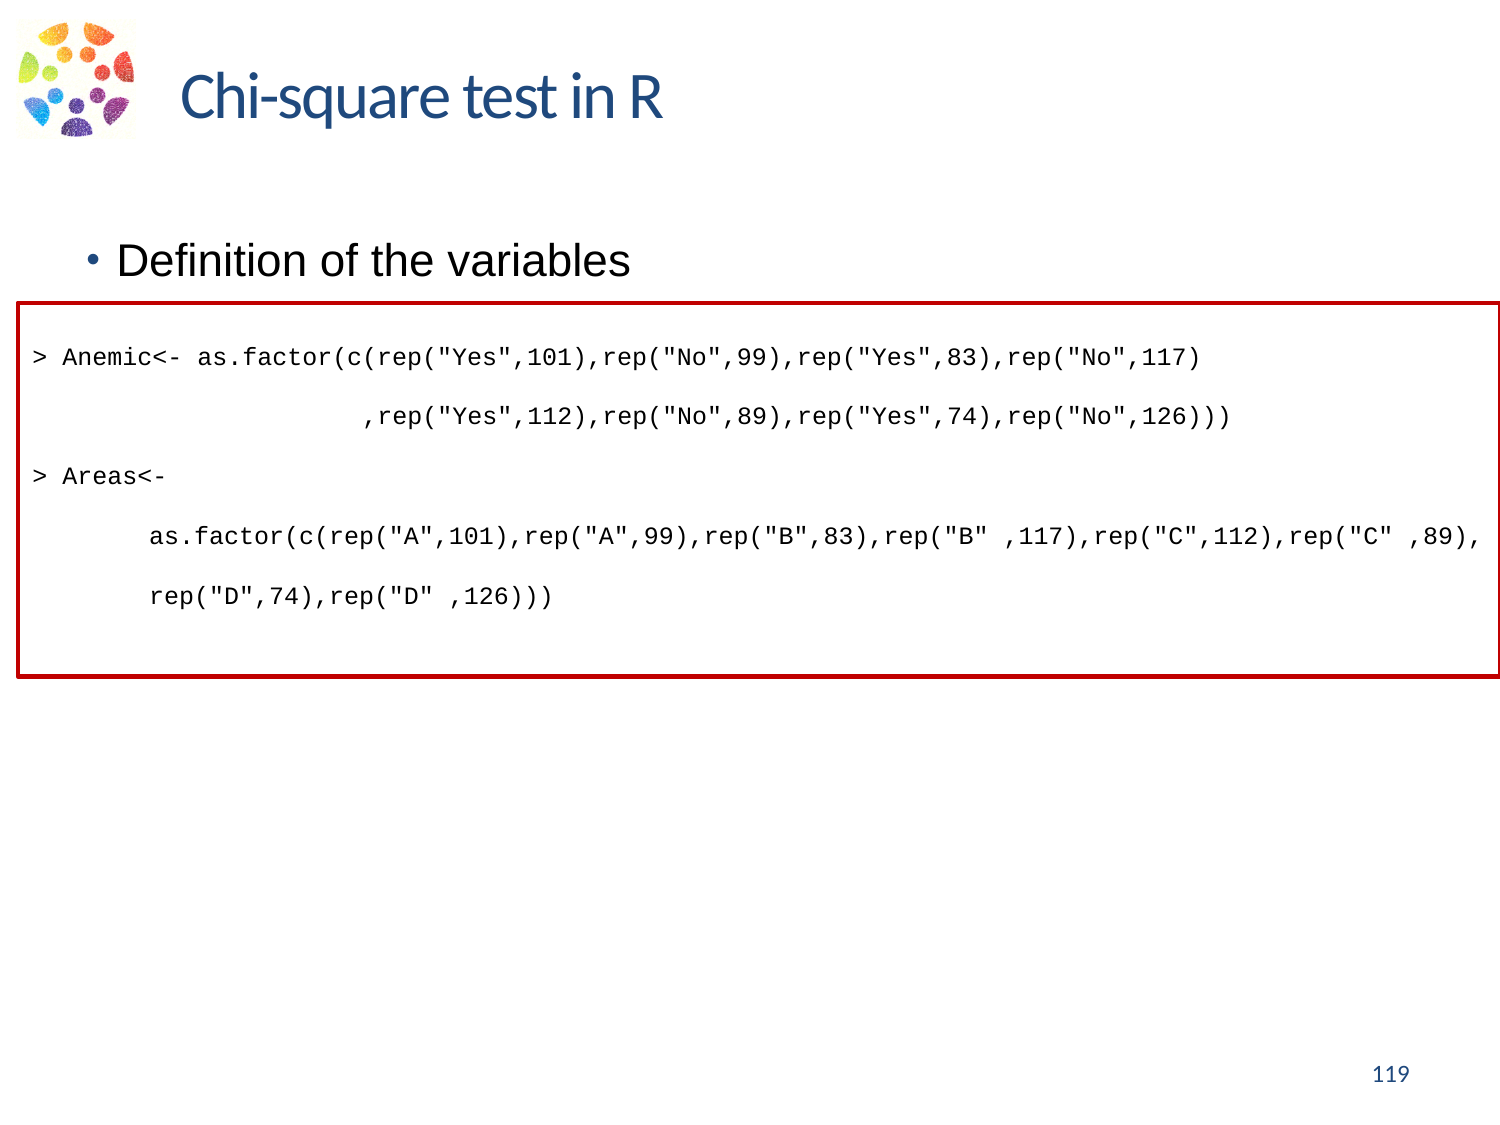

Chi-square test in R
Definition of the variables

> Anemic<- as.factor(c(rep("Yes",101),rep("No",99),rep("Yes",83),rep("No",117)
                      ,rep("Yes",112),rep("No",89),rep("Yes",74),rep("No",126)))
> Areas<-as.factor(c(rep("A",101),rep("A",99),rep("B",83),rep("B" ,117),rep("C",112),rep("C" ,89),rep("D",74),rep("D" ,126)))

119